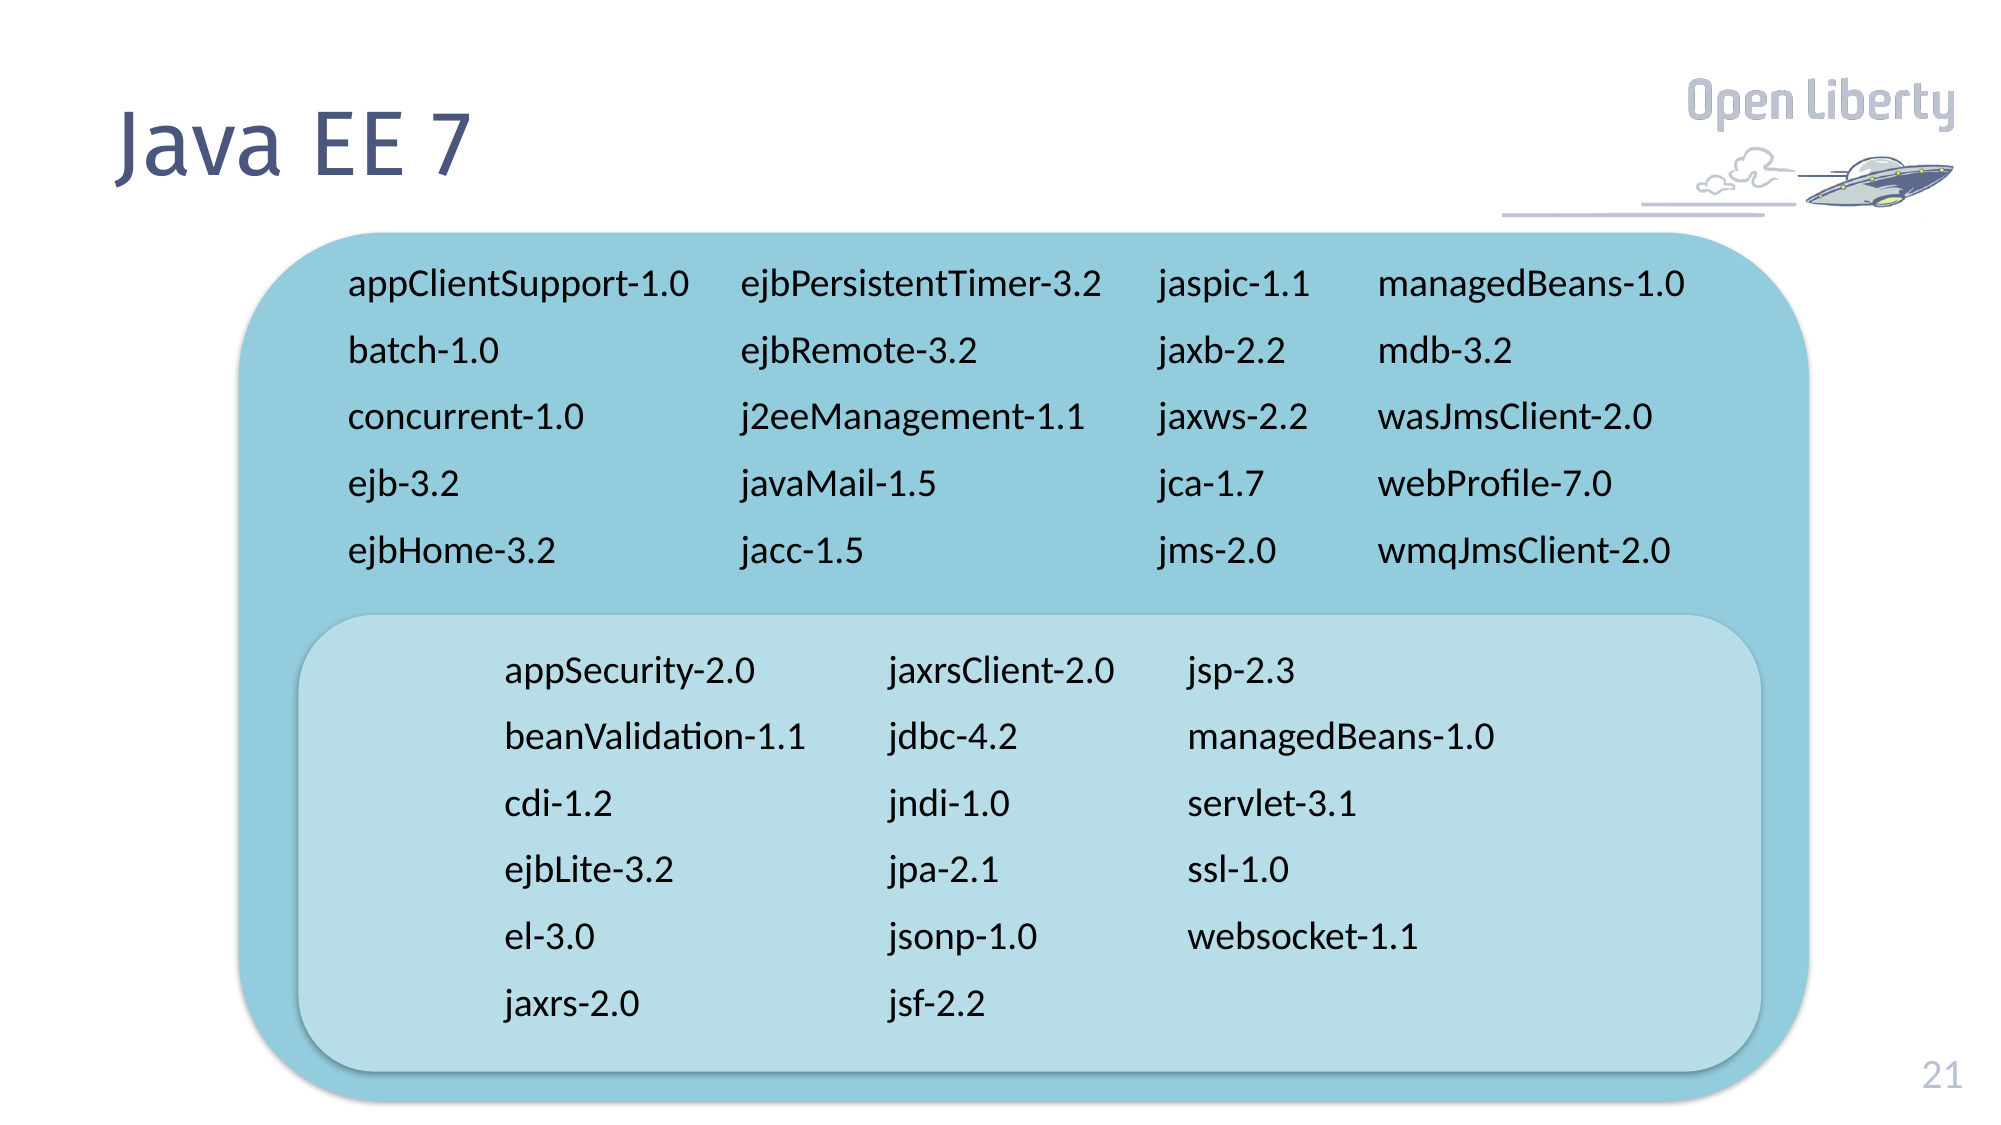

# Java EE 7

| appClientSupport-1.0 | ejbPersistentTimer-3.2 | jaspic-1.1 | managedBeans-1.0 |
| --- | --- | --- | --- |
| batch-1.0 | ejbRemote-3.2 | jaxb-2.2 | mdb-3.2 |
| concurrent-1.0 | j2eeManagement-1.1 | jaxws-2.2 | wasJmsClient-2.0 |
| ejb-3.2 | javaMail-1.5 | jca-1.7 | webProfile-7.0 |
| ejbHome-3.2 | jacc-1.5 | jms-2.0 | wmqJmsClient-2.0 |

| appSecurity-2.0 | jaxrsClient-2.0 | jsp-2.3 |
| --- | --- | --- |
| beanValidation-1.1 | jdbc-4.2 | managedBeans-1.0 |
| cdi-1.2 | jndi-1.0 | servlet-3.1 |
| ejbLite-3.2 | jpa-2.1 | ssl-1.0 |
| el-3.0 | jsonp-1.0 | websocket-1.1 |
| jaxrs-2.0 | jsf-2.2 |  |